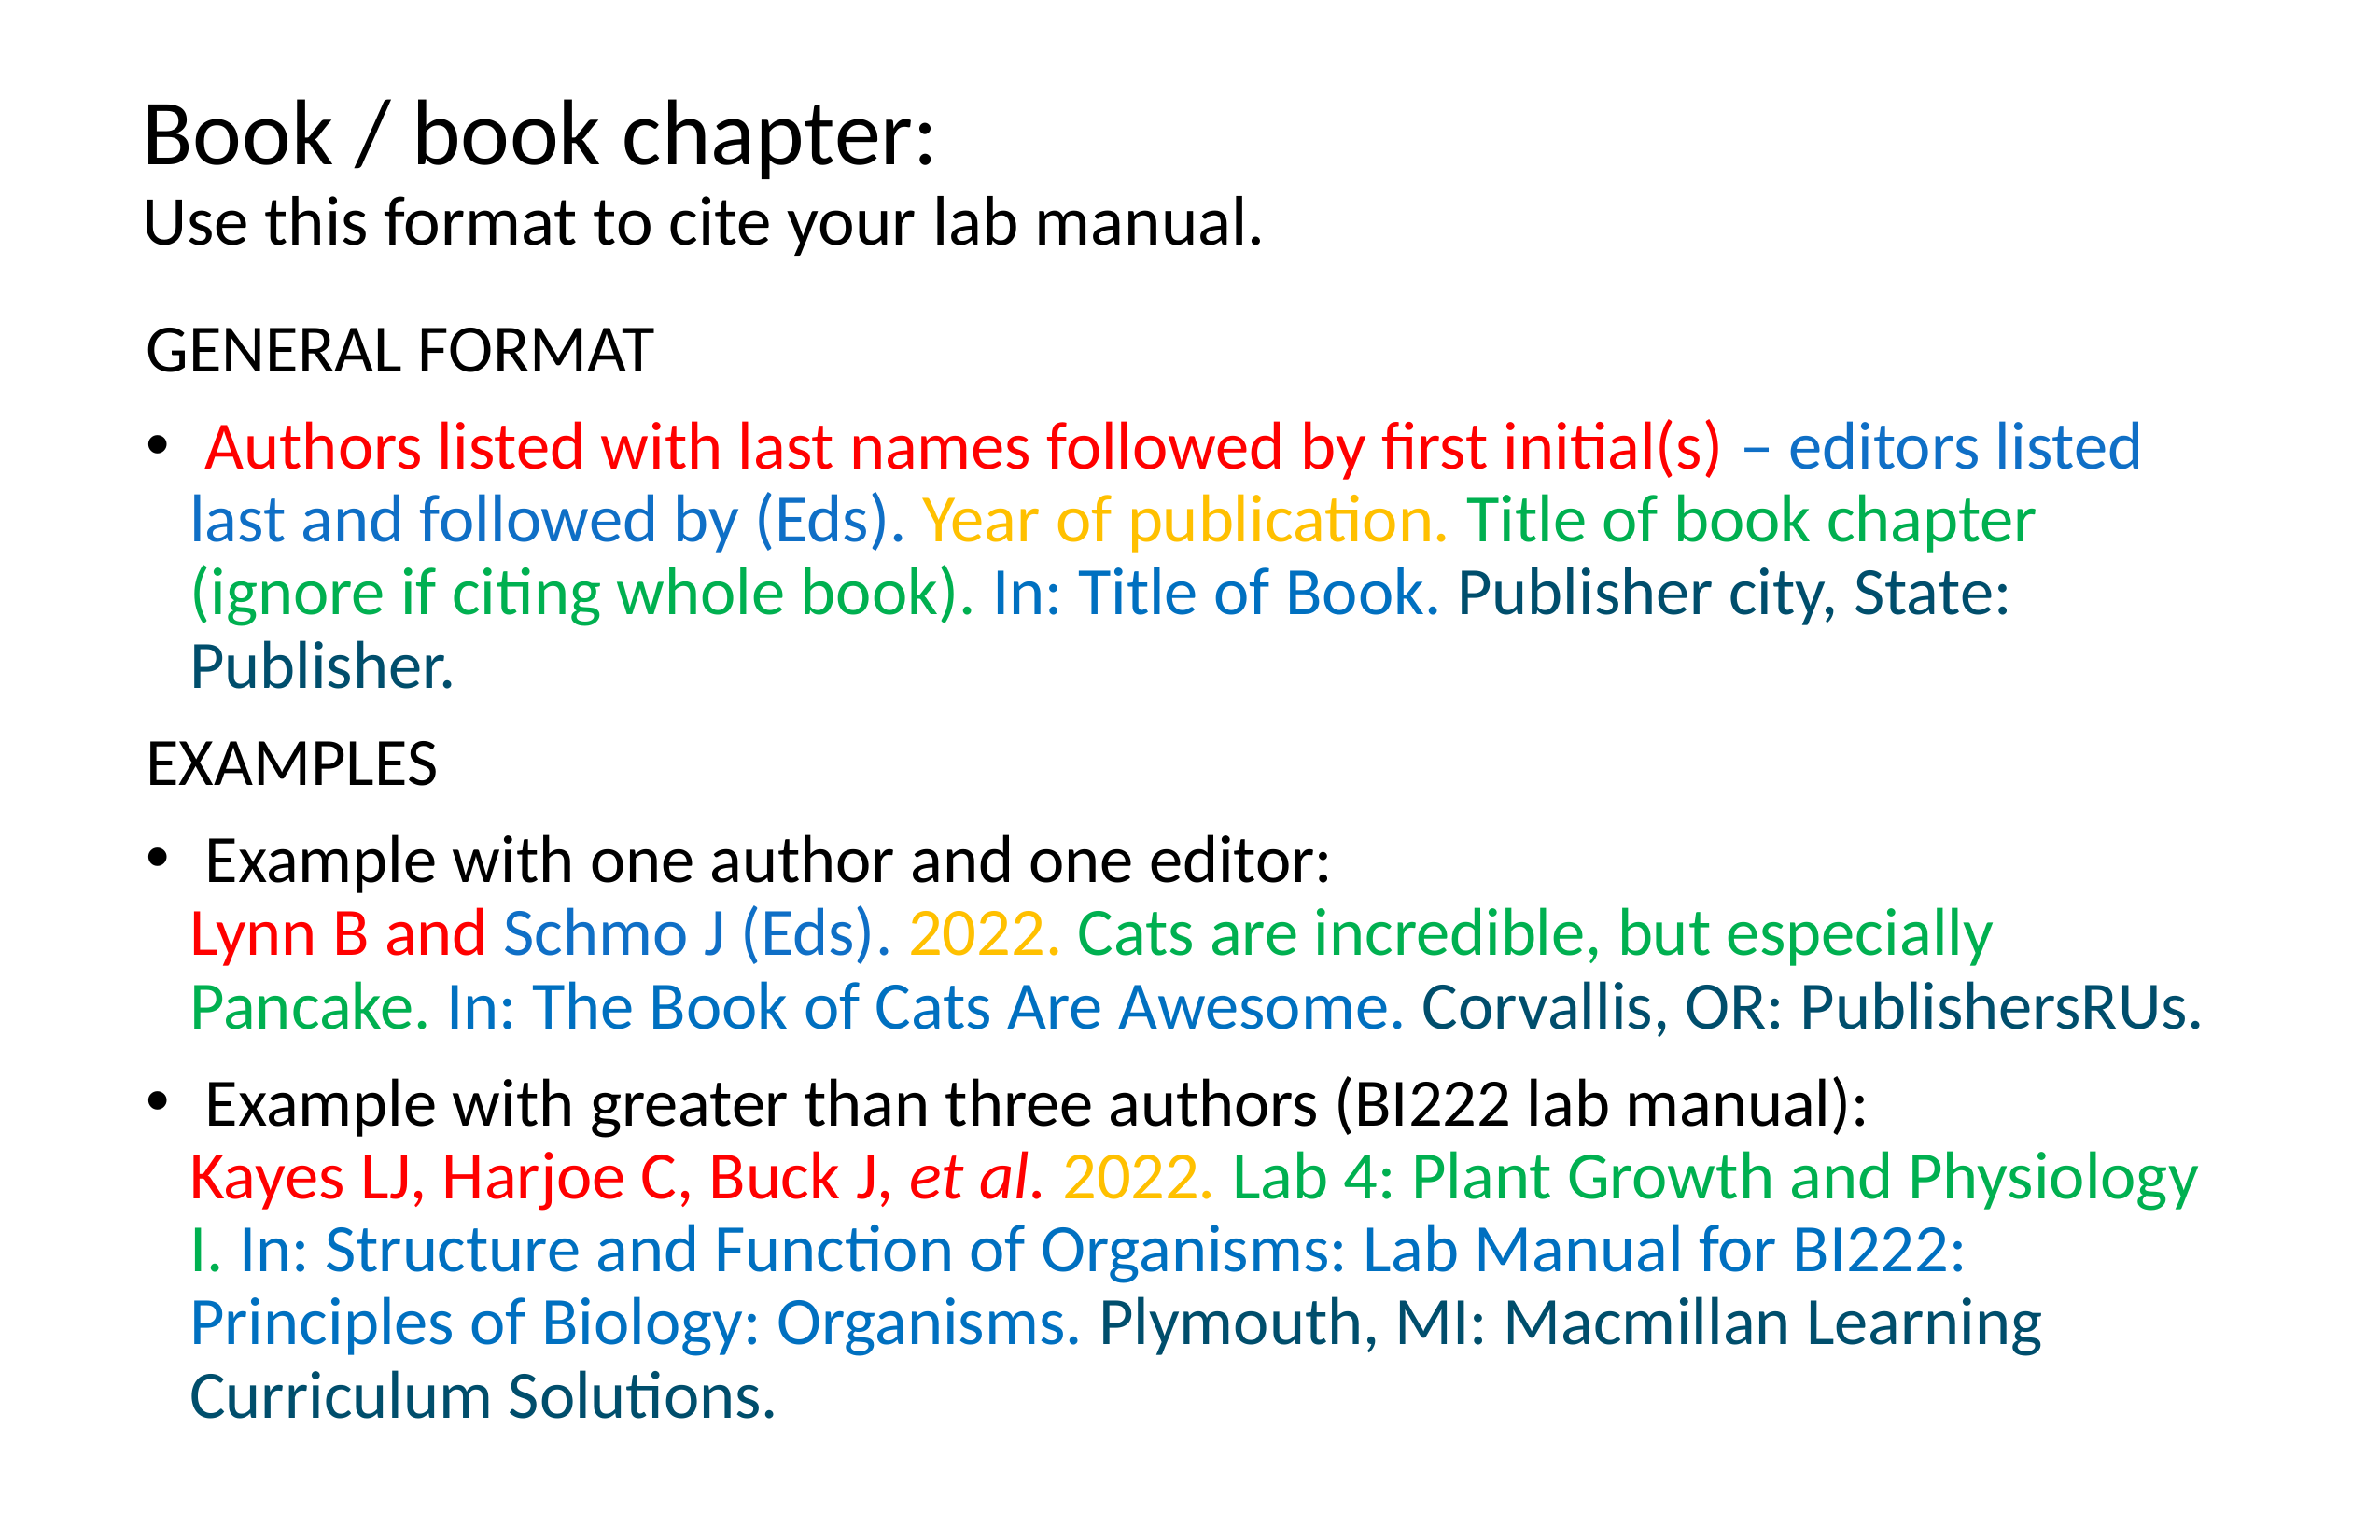

# Book / book chapter: Use this format to cite your lab manual.
GENERAL FORMAT
 Authors listed with last names followed by first initial(s) – editors listed last and followed by (Eds). Year of publication. Title of book chapter (ignore if citing whole book). In: Title of Book. Publisher city, State: Publisher.
EXAMPLES
 Example with one author and one editor:
Lynn B and Schmo J (Eds). 2022. Cats are incredible, but especially Pancake. In: The Book of Cats Are Awesome. Corvallis, OR: PublishersRUs.
 Example with greater than three authors (BI222 lab manual):
Kayes LJ, Harjoe C, Buck J, et al. 2022. Lab 4: Plant Growth and Physiology I. In: Structure and Function of Organisms: Lab Manual for BI222: Principles of Biology: Organisms. Plymouth, MI: Macmillan Learning Curriculum Solutions.